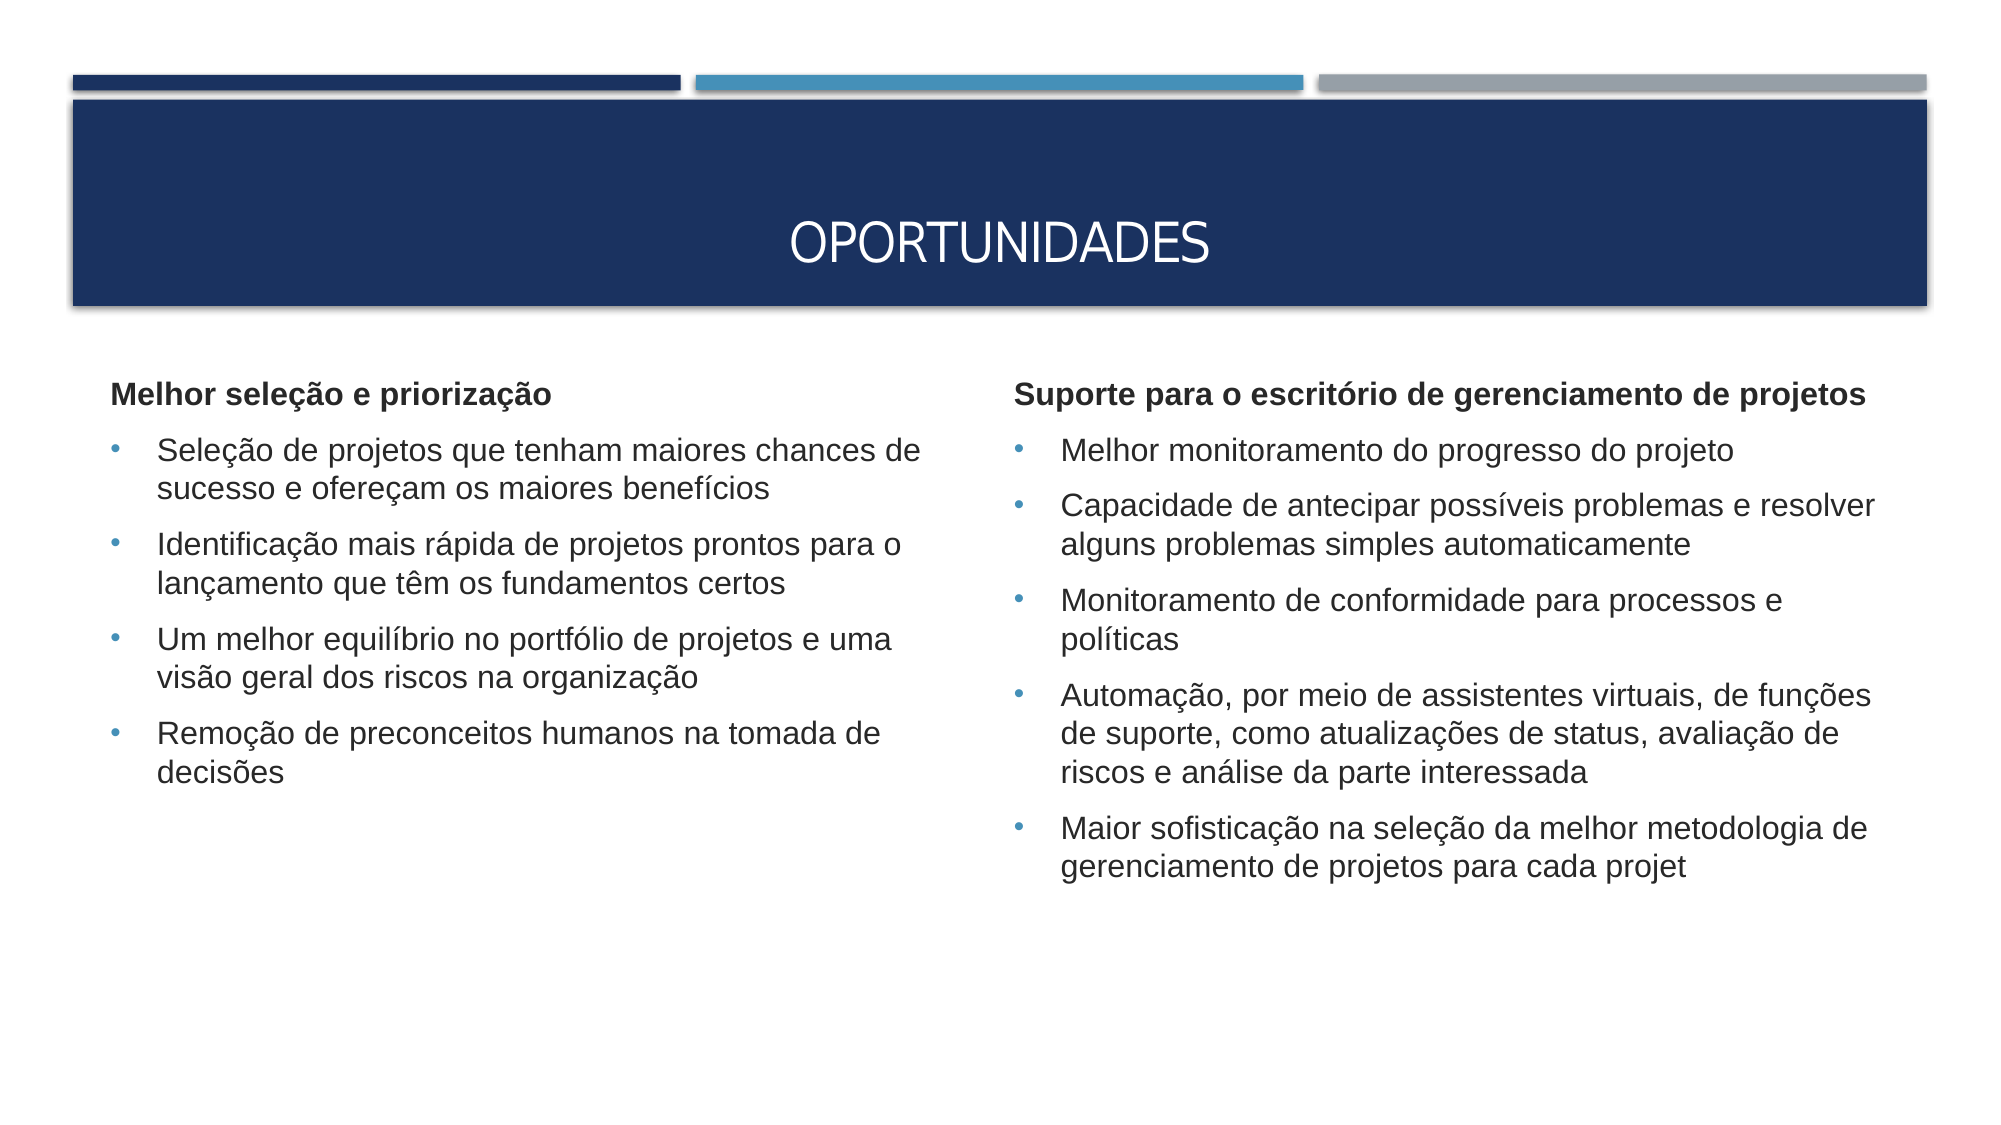

# Oportunidades
Melhor seleção e priorização
Seleção de projetos que tenham maiores chances de sucesso e ofereçam os maiores benefícios
Identificação mais rápida de projetos prontos para o lançamento que têm os fundamentos certos
Um melhor equilíbrio no portfólio de projetos e uma visão geral dos riscos na organização
Remoção de preconceitos humanos na tomada de decisões

Suporte para o escritório de gerenciamento de projetos
Melhor monitoramento do progresso do projeto
Capacidade de antecipar possíveis problemas e resolver alguns problemas simples automaticamente
Monitoramento de conformidade para processos e políticas
Automação, por meio de assistentes virtuais, de funções de suporte, como atualizações de status, avaliação de riscos e análise da parte interessada
Maior sofisticação na seleção da melhor metodologia de gerenciamento de projetos para cada projet